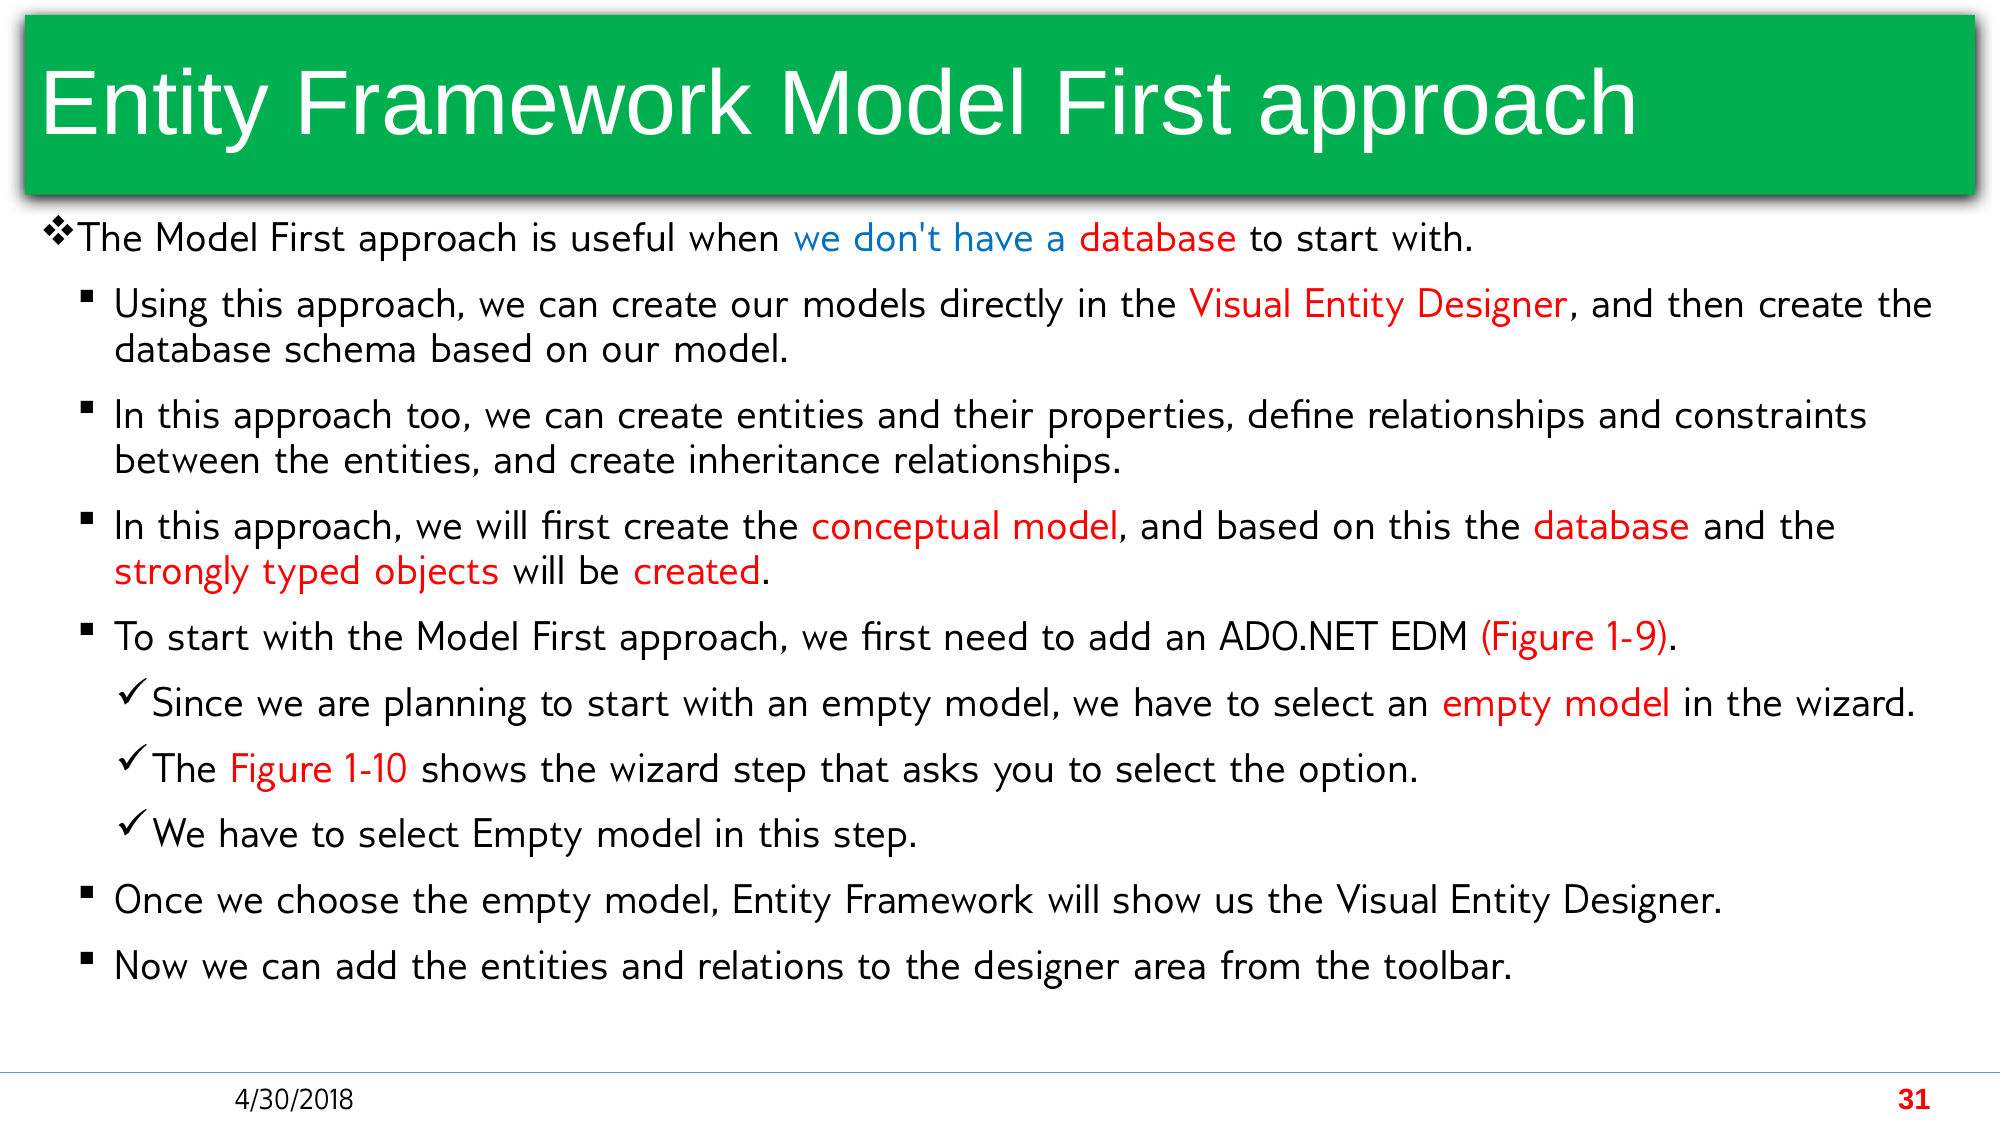

# Entity Framework Model First approach
The Model First approach is useful when we don't have a database to start with.
Using this approach, we can create our models directly in the Visual Entity Designer, and then create the database schema based on our model.
In this approach too, we can create entities and their properties, define relationships and constraints between the entities, and create inheritance relationships.
In this approach, we will first create the conceptual model, and based on this the database and the strongly typed objects will be created.
To start with the Model First approach, we first need to add an ADO.NET EDM (Figure 1-9).
Since we are planning to start with an empty model, we have to select an empty model in the wizard.
The Figure 1-10 shows the wizard step that asks you to select the option.
We have to select Empty model in this step.
Once we choose the empty model, Entity Framework will show us the Visual Entity Designer.
Now we can add the entities and relations to the designer area from the toolbar.
4/30/2018
31